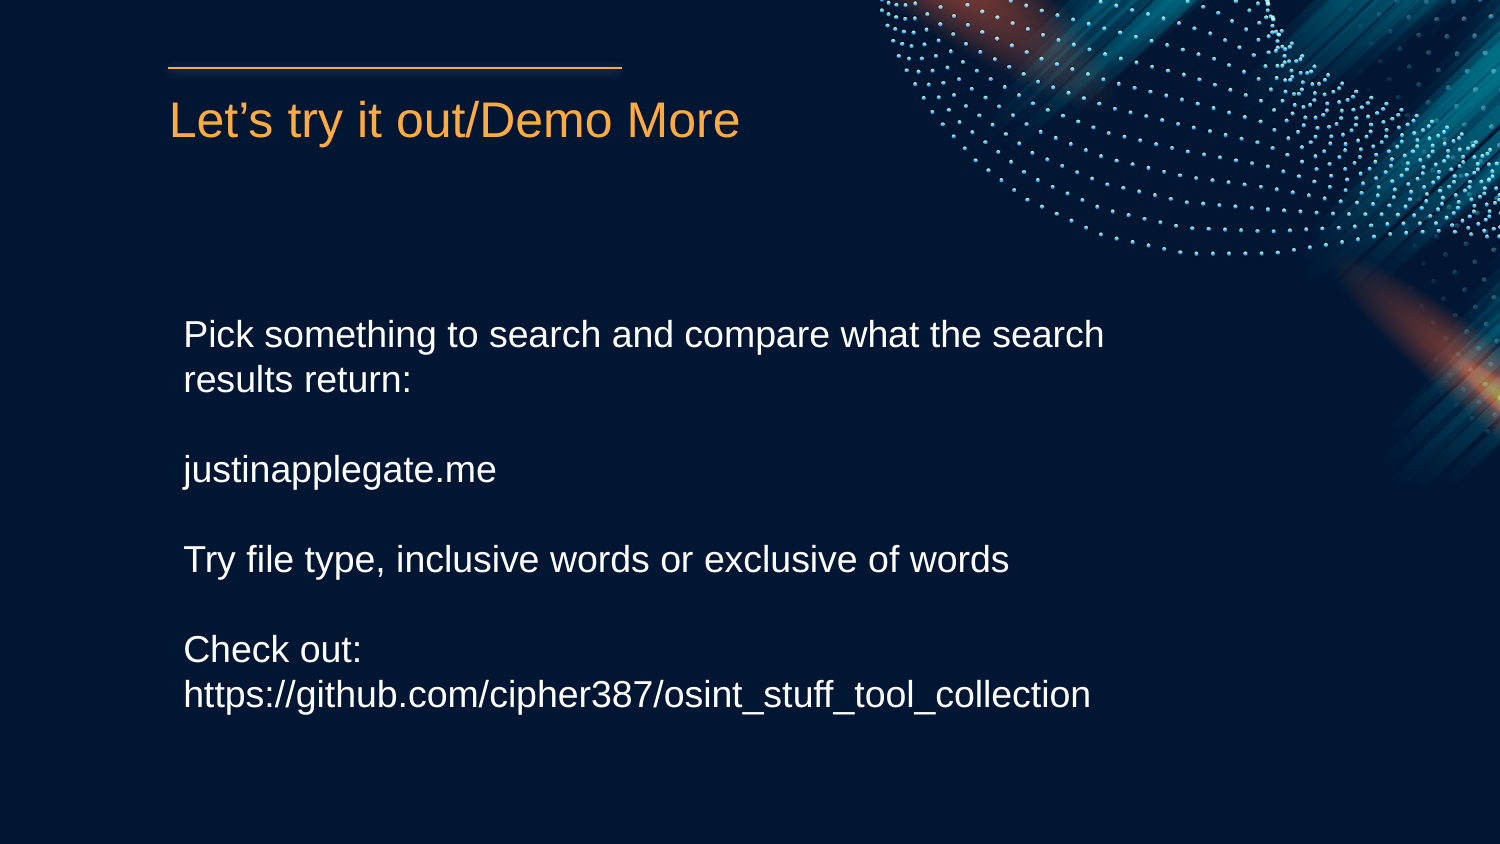

Let’s try it out/Demo More
# Pick something to search and compare what the search results return: justinapplegate.me Try file type, inclusive words or exclusive of words Check out: https://github.com/cipher387/osint_stuff_tool_collection